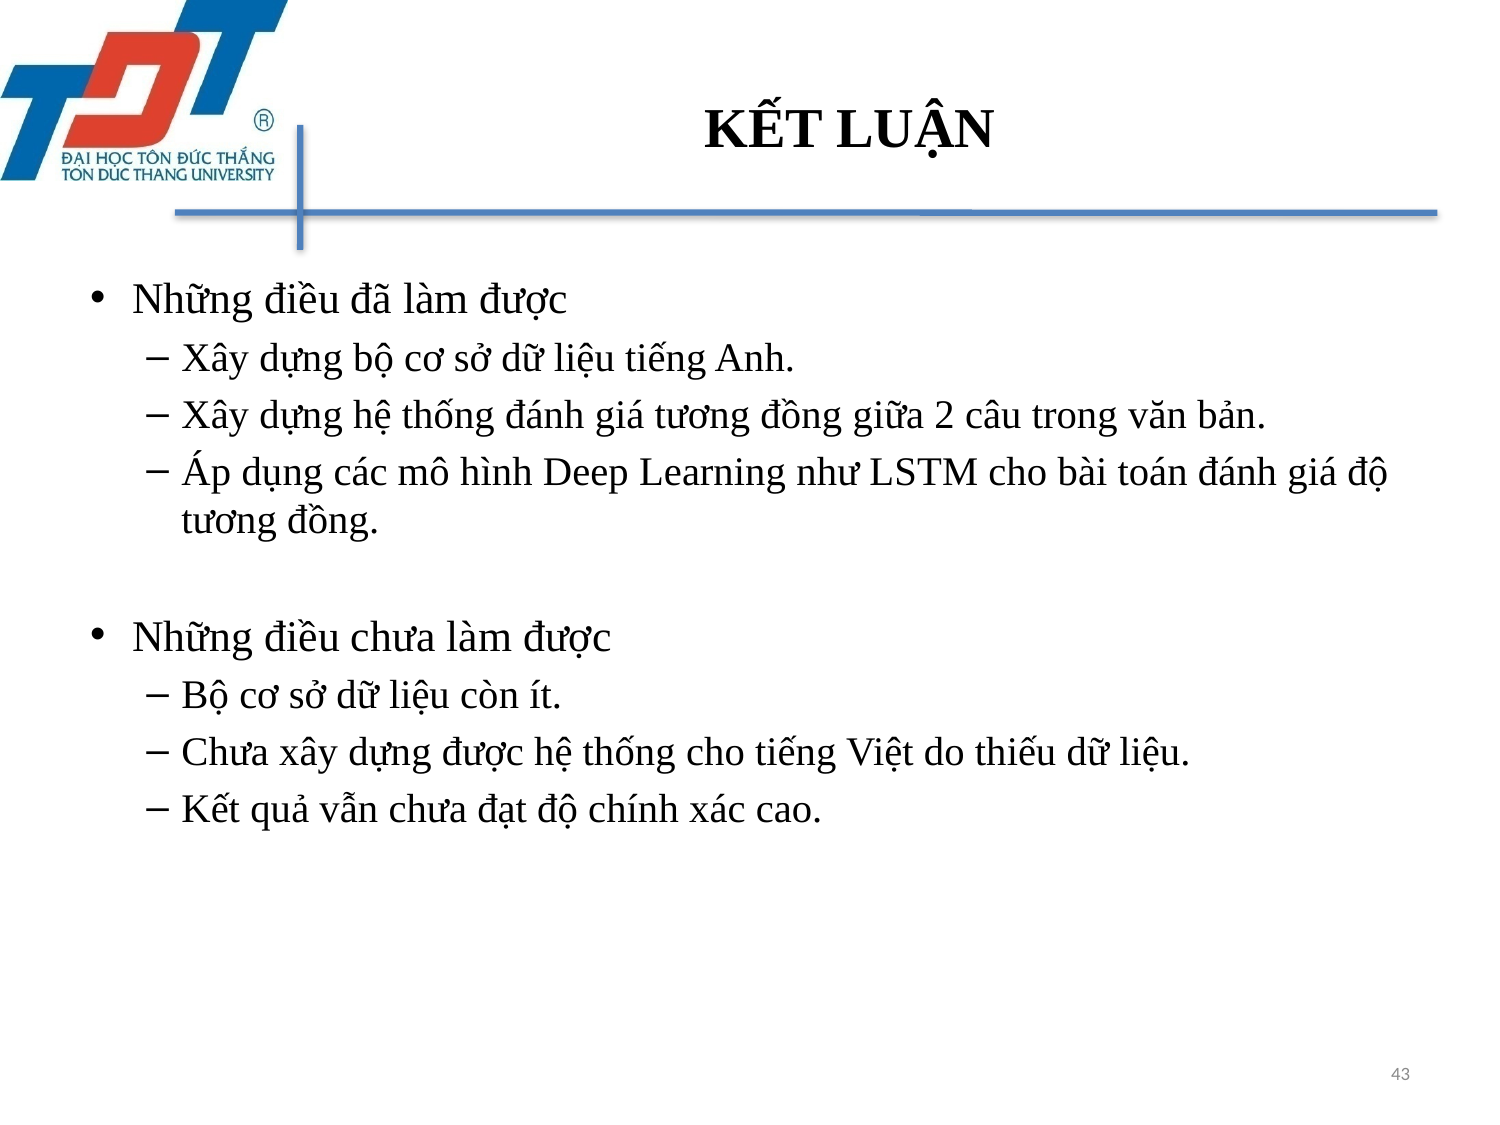

# KẾT LUẬN
Những điều đã làm được
Xây dựng bộ cơ sở dữ liệu tiếng Anh.
Xây dựng hệ thống đánh giá tương đồng giữa 2 câu trong văn bản.
Áp dụng các mô hình Deep Learning như LSTM cho bài toán đánh giá độ tương đồng.

Những điều chưa làm được
Bộ cơ sở dữ liệu còn ít.
Chưa xây dựng được hệ thống cho tiếng Việt do thiếu dữ liệu.
Kết quả vẫn chưa đạt độ chính xác cao.

43